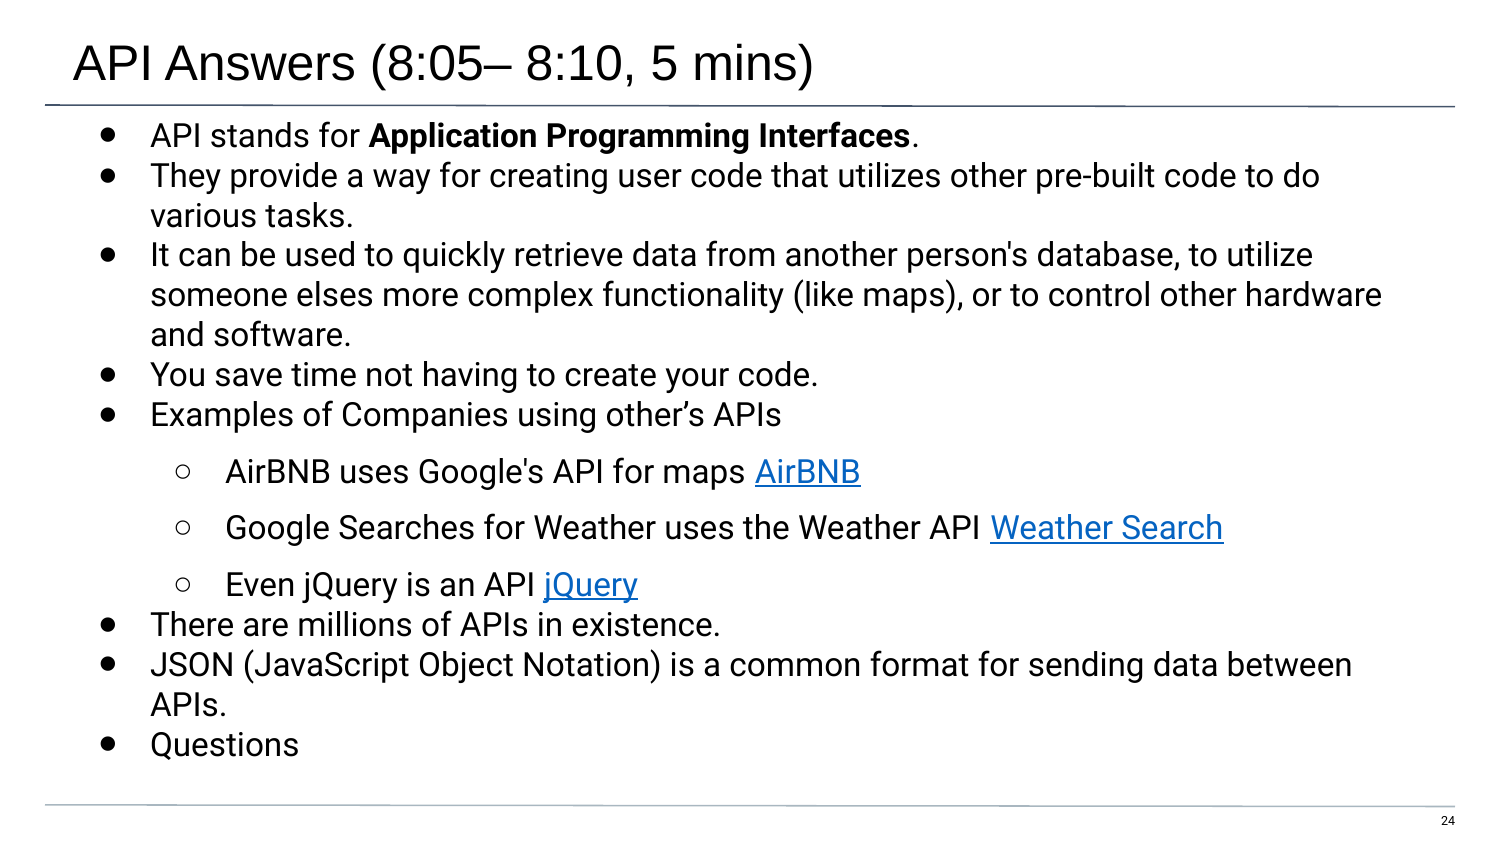

# API Answers (8:05– 8:10, 5 mins)
API stands for Application Programming Interfaces.
They provide a way for creating user code that utilizes other pre-built code to do various tasks.
It can be used to quickly retrieve data from another person's database, to utilize someone elses more complex functionality (like maps), or to control other hardware and software.
You save time not having to create your code.
Examples of Companies using other’s APIs
AirBNB uses Google's API for maps AirBNB
Google Searches for Weather uses the Weather API Weather Search
Even jQuery is an API jQuery
There are millions of APIs in existence.
JSON (JavaScript Object Notation) is a common format for sending data between APIs.
Questions